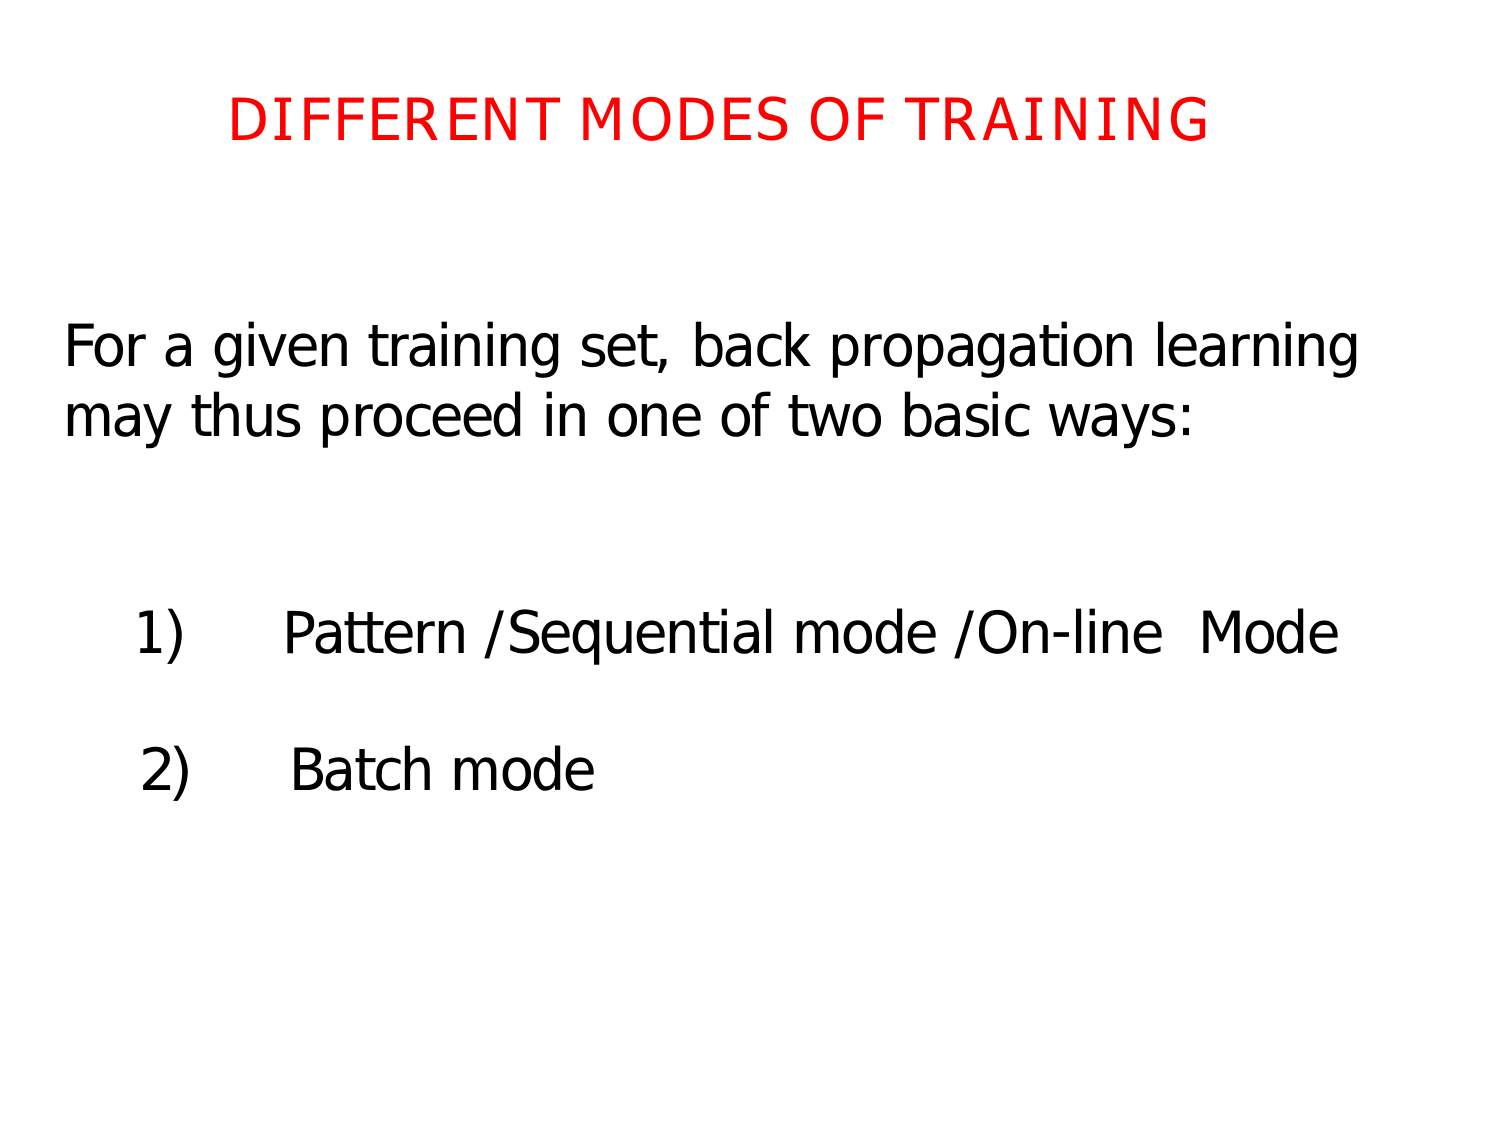

DIFFERENT MODES OF TRAINING
For a given training set, back propagation learning
may thus proceed in one of two basic ways:
1)	Pattern /Sequential mode /On-line  Mode
2)	Batch mode